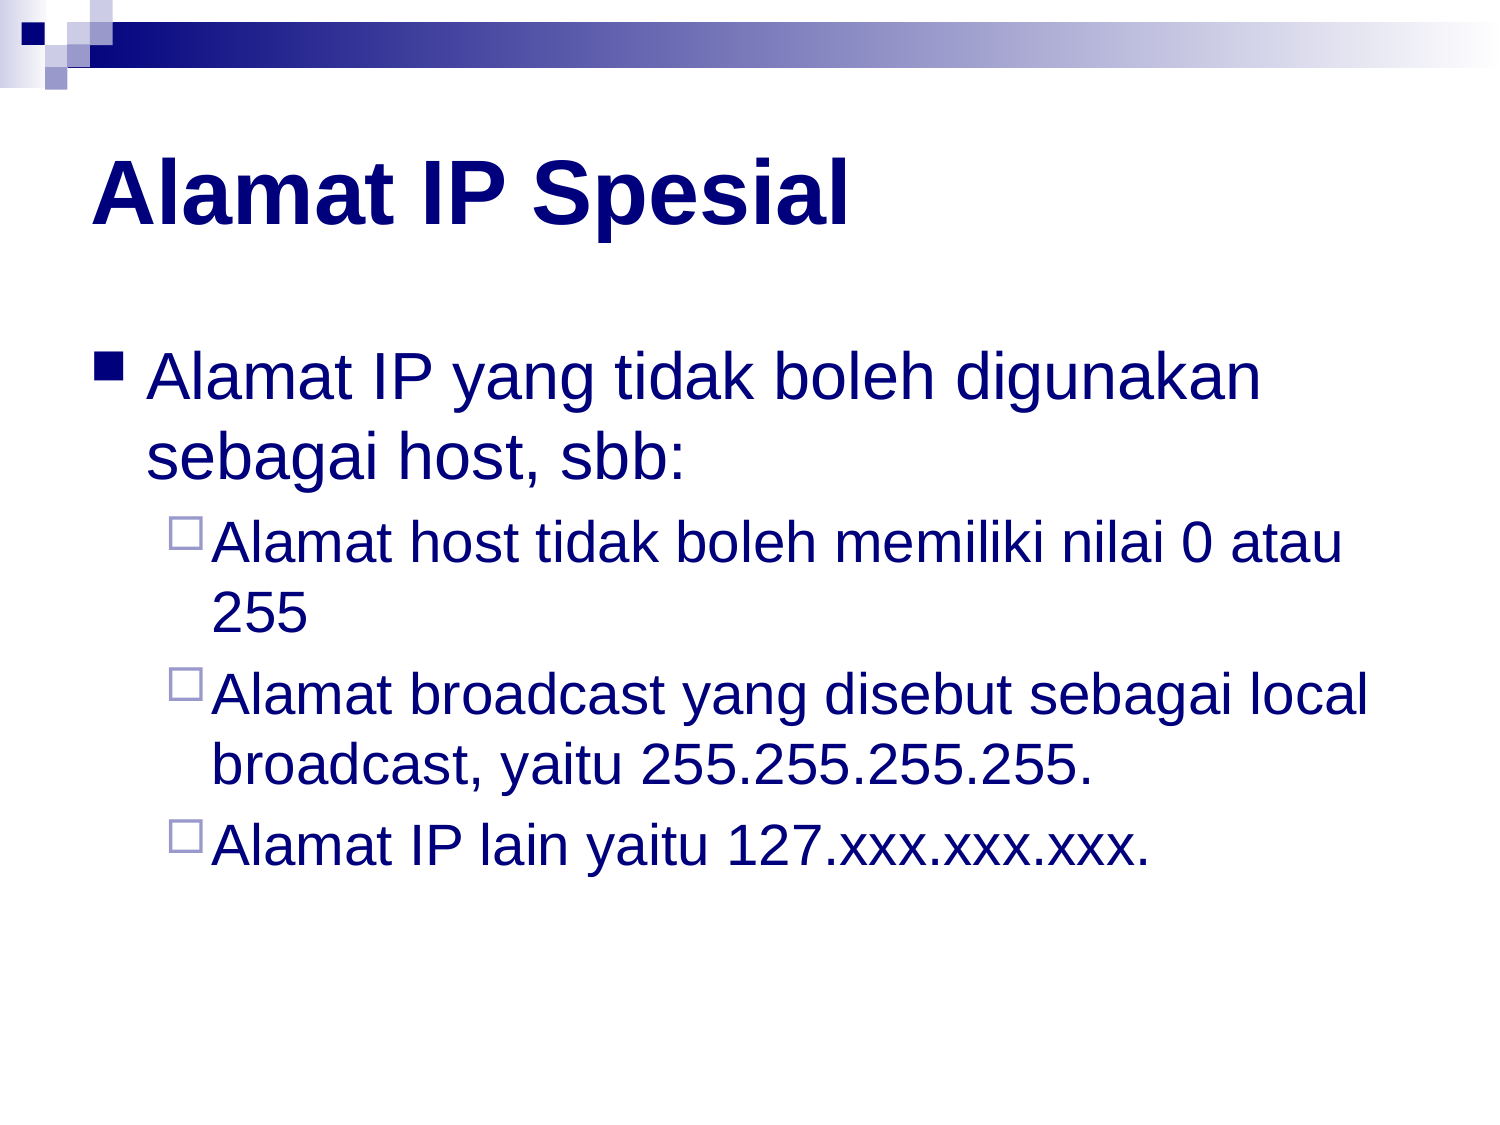

# Alamat IP Spesial
Alamat IP yang tidak boleh digunakan sebagai host, sbb:
Alamat host tidak boleh memiliki nilai 0 atau 255
Alamat broadcast yang disebut sebagai local broadcast, yaitu 255.255.255.255.
Alamat IP lain yaitu 127.xxx.xxx.xxx.